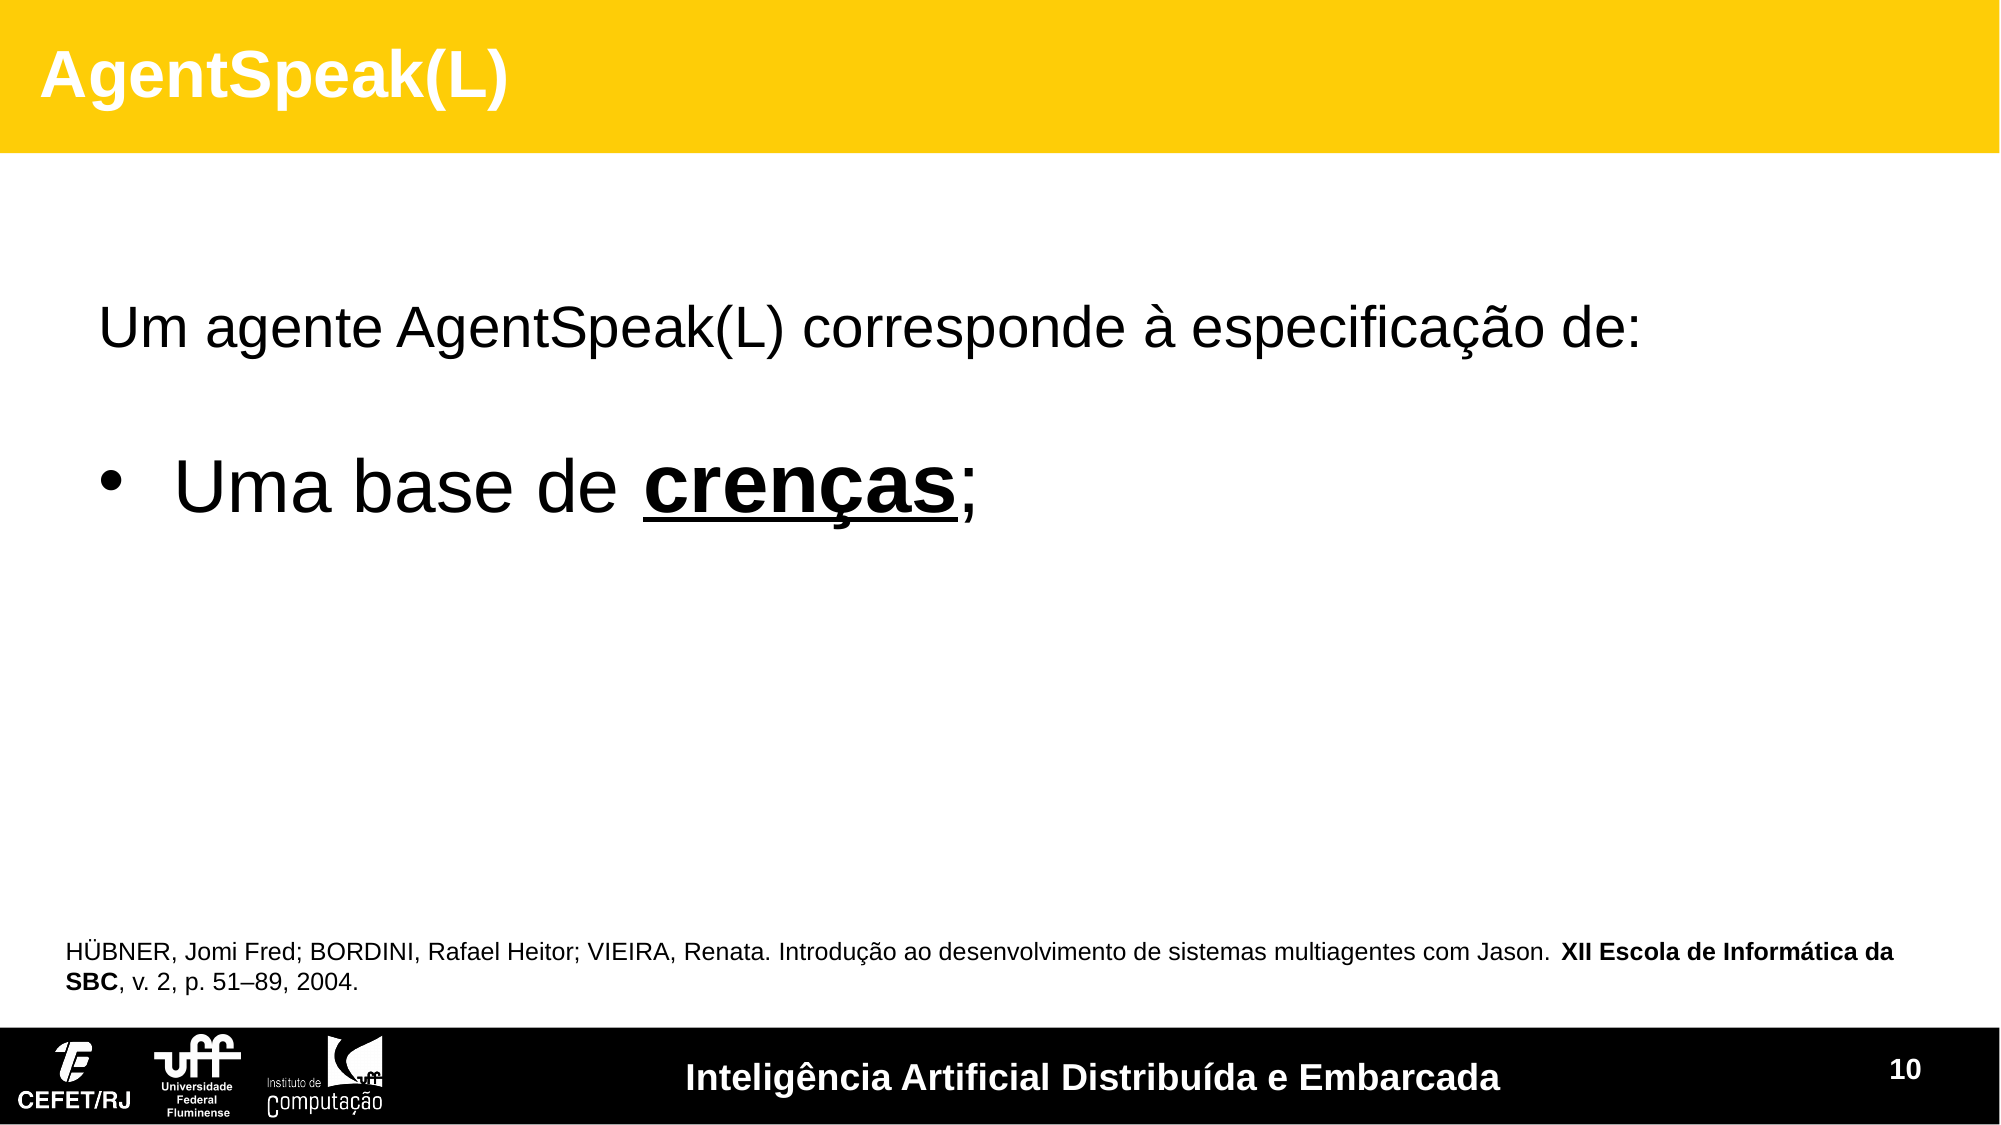

AgentSpeak(L)
Um agente AgentSpeak(L) corresponde à especificação de:

Uma base de crenças;

HÜBNER, Jomi Fred; BORDINI, Rafael Heitor; VIEIRA, Renata. Introdução ao desenvolvimento de sistemas multiagentes com Jason. XII Escola de Informática da SBC, v. 2, p. 51–89, 2004.